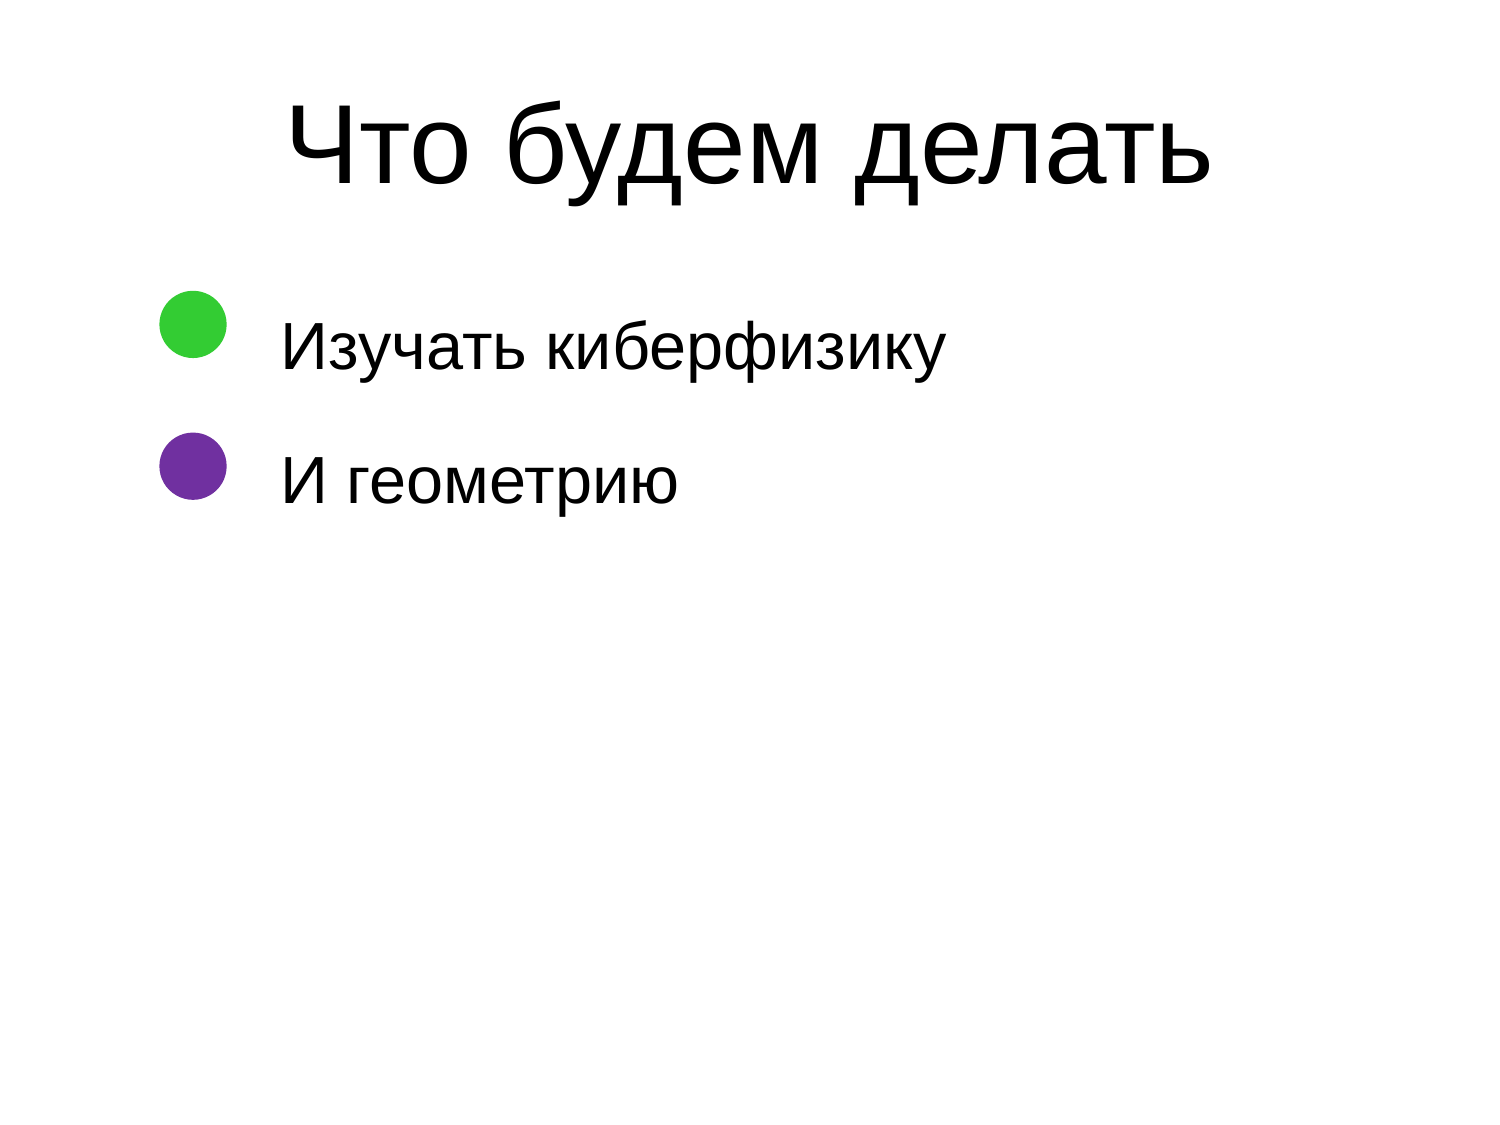

# Что будем делать
Изучать киберфизику
И геометрию